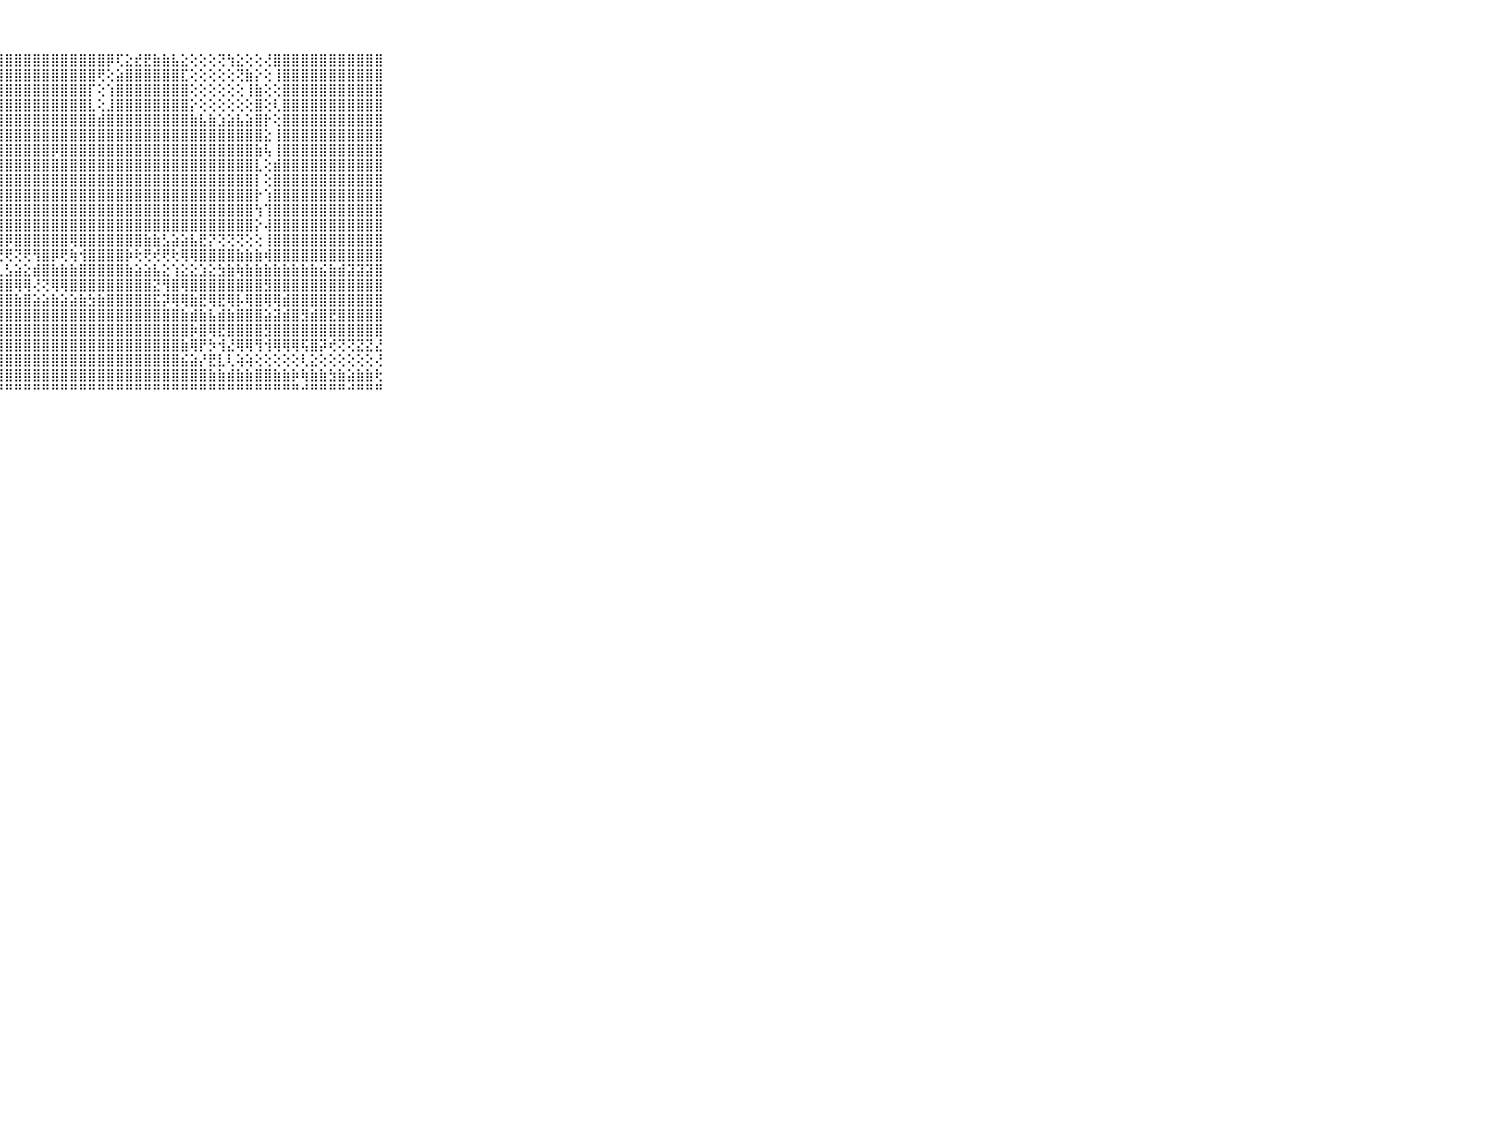

⠀⠀⠀⠀⠀⠀⠀⠀⠀⠀⠀⢕⢕⢗⢗⢜⢿⣿⣿⣿⣿⣿⣿⣿⣿⣿⣿⣿⣿⣿⣿⣿⣿⣿⣿⣿⣿⣿⣿⡿⢏⣕⣞⣟⣷⣷⣧⣕⢕⢕⢕⢝⢳⣕⢕⢕⢜⣿⣿⣿⣿⣿⣿⣿⣿⣿⣿⣿⣿⠀⠀⠀⠀⠀⠀⠀⠀⠀⠀⠀⠀
⠀⠀⠀⠀⠀⠀⠀⠀⠀⠀⠀⢕⣳⣾⣿⣯⡹⣿⣿⣿⣿⣿⣿⣿⣿⣿⣿⣿⣿⣿⣿⣿⣿⣿⣿⣿⣿⣿⢟⢕⣵⣿⣿⣿⣿⣿⣿⣏⢕⢕⢕⢕⢕⢝⣷⡕⢕⢸⣿⣿⣿⣿⣿⣿⣿⣿⣿⣿⣿⠀⠀⠀⠀⠀⠀⠀⠀⠀⠀⠀⠀
⠀⠀⠀⠀⠀⠀⠀⠀⠀⠀⠀⢸⣿⣿⣿⣿⣿⣿⣿⣿⣿⣿⣿⣿⣿⣿⣿⣿⣿⣿⣿⣿⣿⣿⣿⣿⣿⡏⢕⢱⣿⣿⣿⣿⣿⣿⣿⣿⢕⢕⢕⢕⢕⢕⢸⣷⢕⢕⣿⣿⣿⣿⣿⣿⣿⣿⣿⣿⣿⠀⠀⠀⠀⠀⠀⠀⠀⠀⠀⠀⠀
⠀⠀⠀⠀⠀⠀⠀⠀⠀⠀⠀⣼⣿⣿⣿⣿⣿⣿⣿⣿⣿⣿⣿⣿⣿⣿⣿⣿⣿⣿⣿⣿⣿⣿⣿⣿⣿⣇⢕⣸⣿⣿⣿⣿⣿⣿⣿⣿⡕⢕⢕⢕⢕⢕⢕⣿⢕⢇⣿⣿⣿⣿⣿⣿⣿⣿⣿⣿⣿⠀⠀⠀⠀⠀⠀⠀⠀⠀⠀⠀⠀
⠀⠀⠀⠀⠀⠀⠀⠀⠀⠀⠀⣿⣿⣿⣿⣿⣿⣿⣿⣿⣿⣿⣿⣿⣿⣿⣿⣿⣿⣿⣿⣿⣿⣿⣿⣿⣿⣿⣾⣿⣿⣿⣿⣿⣿⣿⣿⣿⣷⣧⣷⣱⣵⣧⣵⣿⡗⢕⣿⣿⣿⣿⣿⣿⣿⣿⣿⣿⣿⠀⠀⠀⠀⠀⠀⠀⠀⠀⠀⠀⠀
⠀⠀⠀⠀⠀⠀⠀⠀⠀⠀⠀⣿⣿⣿⣿⣿⣿⣿⣿⣿⣿⣿⣿⣿⣿⣿⣿⣿⣿⣿⣿⣿⣿⣿⣿⣿⣿⣿⣿⣿⣿⣿⣿⣿⣿⣿⣿⣿⣿⣿⣿⣿⣿⣿⣿⣿⣕⢸⣿⣿⣿⣿⣿⣿⣿⣿⣿⣿⣿⠀⠀⠀⠀⠀⠀⠀⠀⠀⠀⠀⠀
⠀⠀⠀⠀⠀⠀⠀⠀⠀⠀⠀⣿⣿⣿⣿⣿⣿⣿⣿⣿⣿⣿⣿⣿⣿⣿⣿⣿⣿⣿⣿⣿⣿⡿⣿⣿⣿⣿⣿⣿⣿⣿⣿⣿⣿⣿⣿⣿⣿⣿⣿⣿⣿⣿⣿⣷⢧⢸⣿⣿⣿⣿⣿⣿⣿⣿⣿⣿⣿⠀⠀⠀⠀⠀⠀⠀⠀⠀⠀⠀⠀
⠀⠀⠀⠀⠀⠀⠀⠀⠀⠀⠀⢻⣿⣿⣿⣿⣿⣿⣿⣿⣿⣿⣿⣿⣿⣿⣿⣿⣿⣿⣿⣿⣿⣿⣿⣿⣿⣿⣿⣿⣿⣿⣿⣿⣿⣿⣿⣿⣿⣿⣿⣿⣿⣿⣿⣇⢕⣾⣿⣿⣿⣿⣿⣿⣿⣿⣿⣿⣿⠀⠀⠀⠀⠀⠀⠀⠀⠀⠀⠀⠀
⠀⠀⠀⠀⠀⠀⠀⠀⠀⠀⠀⢸⣿⣿⣿⣿⣿⣿⣿⣿⣿⣿⣿⣿⣿⣿⣿⣿⣿⣿⣿⣿⣿⣿⣿⣿⣿⣿⣿⣿⣿⣿⣿⣿⣿⣿⣿⣿⣿⣿⣿⣿⣿⣿⣿⡇⢕⣿⣿⣿⣿⣿⣿⣿⣿⣿⣿⣿⣿⠀⠀⠀⠀⠀⠀⠀⠀⠀⠀⠀⠀
⠀⠀⠀⠀⠀⠀⠀⠀⠀⠀⠀⢸⣿⣿⣿⣿⣿⣷⡿⣽⣿⣿⣿⣿⣿⣿⣿⣿⣿⣿⣿⣿⣿⣿⣿⣿⣿⣿⣿⣿⣿⣿⣿⣿⣿⣿⣿⣿⣿⣿⣿⣿⣿⣿⣿⡗⢱⣿⣿⣿⣿⣿⣿⣿⣿⣿⣿⣿⣿⠀⠀⠀⠀⠀⠀⠀⠀⠀⠀⠀⠀
⠀⠀⠀⠀⠀⠀⠀⠀⠀⠀⠀⢸⣿⣿⣿⣿⣿⣿⣿⣿⣿⣿⣿⣿⣿⣿⣿⣿⣿⣿⣿⣿⣿⣿⣿⣿⣿⣿⣿⣿⣿⣿⣿⣿⣿⣿⣿⣿⣿⣿⣿⣿⣿⣿⣿⢳⢹⣿⣿⣿⣿⣿⣿⣿⣿⣿⣿⣿⣿⠀⠀⠀⠀⠀⠀⠀⠀⠀⠀⠀⠀
⠀⠀⠀⠀⠀⠀⠀⠀⠀⠀⠀⢸⢿⢿⣿⣿⣿⣿⣿⣿⣿⣿⣿⣿⣿⣟⣿⣿⣿⣿⣿⣿⣿⣿⣿⣿⣿⣿⣿⣿⣿⣿⣿⣿⣿⣿⣿⣿⣿⣿⣿⣿⣿⣿⣿⡕⢼⣿⣿⣿⣿⣿⣿⣿⣿⣿⣿⣿⣿⠀⠀⠀⠀⠀⠀⠀⠀⠀⠀⠀⠀
⠀⠀⠀⠀⠀⠀⠀⠀⠀⠀⠀⢕⢏⢝⢝⢟⢝⢇⣿⣿⣿⣿⣿⣿⣿⣿⣿⣿⡿⣿⣿⣿⣿⣿⣿⢿⣿⣿⣿⣿⣿⣿⣿⣷⣷⣣⣵⣵⣧⣟⡝⢝⢝⢝⢕⢕⢸⣿⣿⣿⣿⣿⣿⣿⣿⣿⣿⣿⣿⠀⠀⠀⠀⠀⠀⠀⠀⠀⠀⠀⠀
⠀⠀⠀⠀⠀⠀⠀⠀⠀⠀⠀⢁⣘⣕⢕⢕⢕⢅⠅⠍⢜⢕⢕⢜⢏⢕⢸⢝⢟⢝⢟⢻⣿⡿⢟⢷⢺⣿⣿⣿⣿⡷⢗⢟⢞⢟⢗⢿⢿⣿⣿⣿⣿⣷⣷⣷⢾⣿⣿⣿⣿⣿⣿⣿⣿⣿⣿⣿⣿⠀⠀⠀⠀⠀⠀⠀⠀⠀⠀⠀⠀
⠀⠀⠀⠀⠀⠀⠀⠀⠀⠀⠀⢸⣿⣿⣿⣿⣿⣿⣯⣷⣿⣷⣷⣧⣵⣵⣵⣇⣣⣵⣕⣾⣿⣷⣷⣷⣿⣿⣿⣿⣿⣷⣵⣵⣧⣕⢱⣕⣕⣱⣕⣳⣷⢷⣷⣷⣷⣷⣷⣷⣷⣷⣮⣷⣾⣽⣽⣽⣿⠀⠀⠀⠀⠀⠀⠀⠀⠀⠀⠀⠀
⠀⠀⠀⠀⠀⠀⠀⠀⠀⠀⠀⢸⣿⣿⣿⣿⣿⣿⣿⣿⣿⣿⣿⣿⣽⣿⣿⣿⣿⢿⢿⢜⢝⢿⢿⣿⣿⣿⣿⣿⣿⣿⣿⣿⣝⢻⣿⢿⣿⣿⣿⣿⣿⣿⣿⣿⣻⣿⣿⣿⣿⣿⣿⣿⣿⣿⣿⣿⣿⠀⠀⠀⠀⠀⠀⠀⠀⠀⠀⠀⠀
⠀⠀⠀⠀⠀⠀⠀⠀⠀⠀⠀⢸⣿⣿⣿⣿⣿⣿⣿⣿⣿⣿⣿⣿⣿⣿⣿⣿⣿⣷⣿⣵⣵⣷⣵⣵⣷⣳⣷⣿⣿⣿⣿⣿⣯⡽⢿⢿⣷⣟⢿⣟⢿⡧⢿⣿⢿⢿⣾⣿⣿⣿⣿⣿⣿⣿⣿⣿⣿⠀⠀⠀⠀⠀⠀⠀⠀⠀⠀⠀⠀
⠀⠀⠀⠀⠀⠀⠀⠀⠀⠀⠀⢸⣿⣿⣿⣿⣿⣿⣿⣿⣿⣿⣿⣿⣿⣿⣿⣿⣿⣿⣿⣿⣿⣿⣿⣿⣿⣿⣿⣿⣿⣿⣿⣿⣿⣿⣿⣷⣾⣷⣧⣾⣷⣿⣿⣿⣵⣽⣾⣿⣻⣾⣿⣟⣿⣿⣿⣿⣿⠀⠀⠀⠀⠀⠀⠀⠀⠀⠀⠀⠀
⠀⠀⠀⠀⠀⠀⠀⠀⠀⠀⠀⢸⣿⣿⣿⣿⣿⣿⣿⣿⣿⣿⣿⣿⣿⣿⣿⣿⣿⣿⣿⣿⣿⣿⣿⣿⣿⣿⣿⣿⣿⣿⣿⣿⣿⣿⣿⣿⡷⣿⢿⣟⣿⣿⣿⣿⣻⣿⣿⣿⣿⣿⣿⣿⣿⣿⣿⣿⣿⠀⠀⠀⠀⠀⠀⠀⠀⠀⠀⠀⠀
⠀⠀⠀⠀⠀⠀⠀⠀⠀⠀⠀⢸⣿⣿⣿⣿⣿⣿⣿⣿⣿⣿⣿⣿⣿⣿⣿⣿⣿⣿⣿⣿⣿⣿⣿⣿⣿⣿⣿⣿⣿⣿⣿⣿⣿⣿⣿⣷⢿⡟⡳⢺⣜⢿⢿⢻⢺⢿⢿⢿⢯⣿⡽⢞⢝⢝⣝⣝⣜⠀⠀⠀⠀⠀⠀⠀⠀⠀⠀⠀⠀
⠀⠀⠀⠀⠀⠀⠀⠀⠀⠀⠀⢸⣿⣿⣿⣿⣿⣿⣿⣿⣿⣿⣿⣿⣿⣿⣿⣿⣿⣿⣿⣿⣿⣿⣿⣿⣿⣿⣿⣿⣿⣿⣿⣿⣿⣿⣿⣮⣵⡜⣟⣇⢇⢵⢵⢕⢕⢕⢕⢕⢇⣕⢕⢕⢕⢕⢕⢕⢜⠀⠀⠀⠀⠀⠀⠀⠀⠀⠀⠀⠀
⠀⠀⠀⠀⠀⠀⠀⠀⠀⠀⠀⢸⣿⣿⣿⣿⣿⣿⣿⣿⣿⣿⣿⣿⣿⣿⣿⣿⣿⣿⣿⣿⣿⣿⣿⣿⣿⣿⣿⣿⣿⣿⣿⣿⣿⣿⣿⣿⣿⣿⣷⣷⣾⣷⣷⣿⣿⣷⣷⡷⢷⣷⣷⣳⣷⣵⣷⣷⢗⠀⠀⠀⠀⠀⠀⠀⠀⠀⠀⠀⠀
⠀⠀⠀⠀⠀⠀⠀⠀⠀⠀⠀⠘⠛⠛⠛⠛⠛⠛⠛⠛⠛⠛⠛⠛⠛⠛⠛⠛⠛⠛⠛⠛⠛⠛⠛⠛⠛⠛⠛⠛⠛⠛⠛⠛⠛⠛⠛⠛⠛⠛⠛⠛⠛⠛⠛⠛⠛⠛⠛⠛⠚⠛⠛⠛⠛⠚⠛⠛⠛⠀⠀⠀⠀⠀⠀⠀⠀⠀⠀⠀⠀